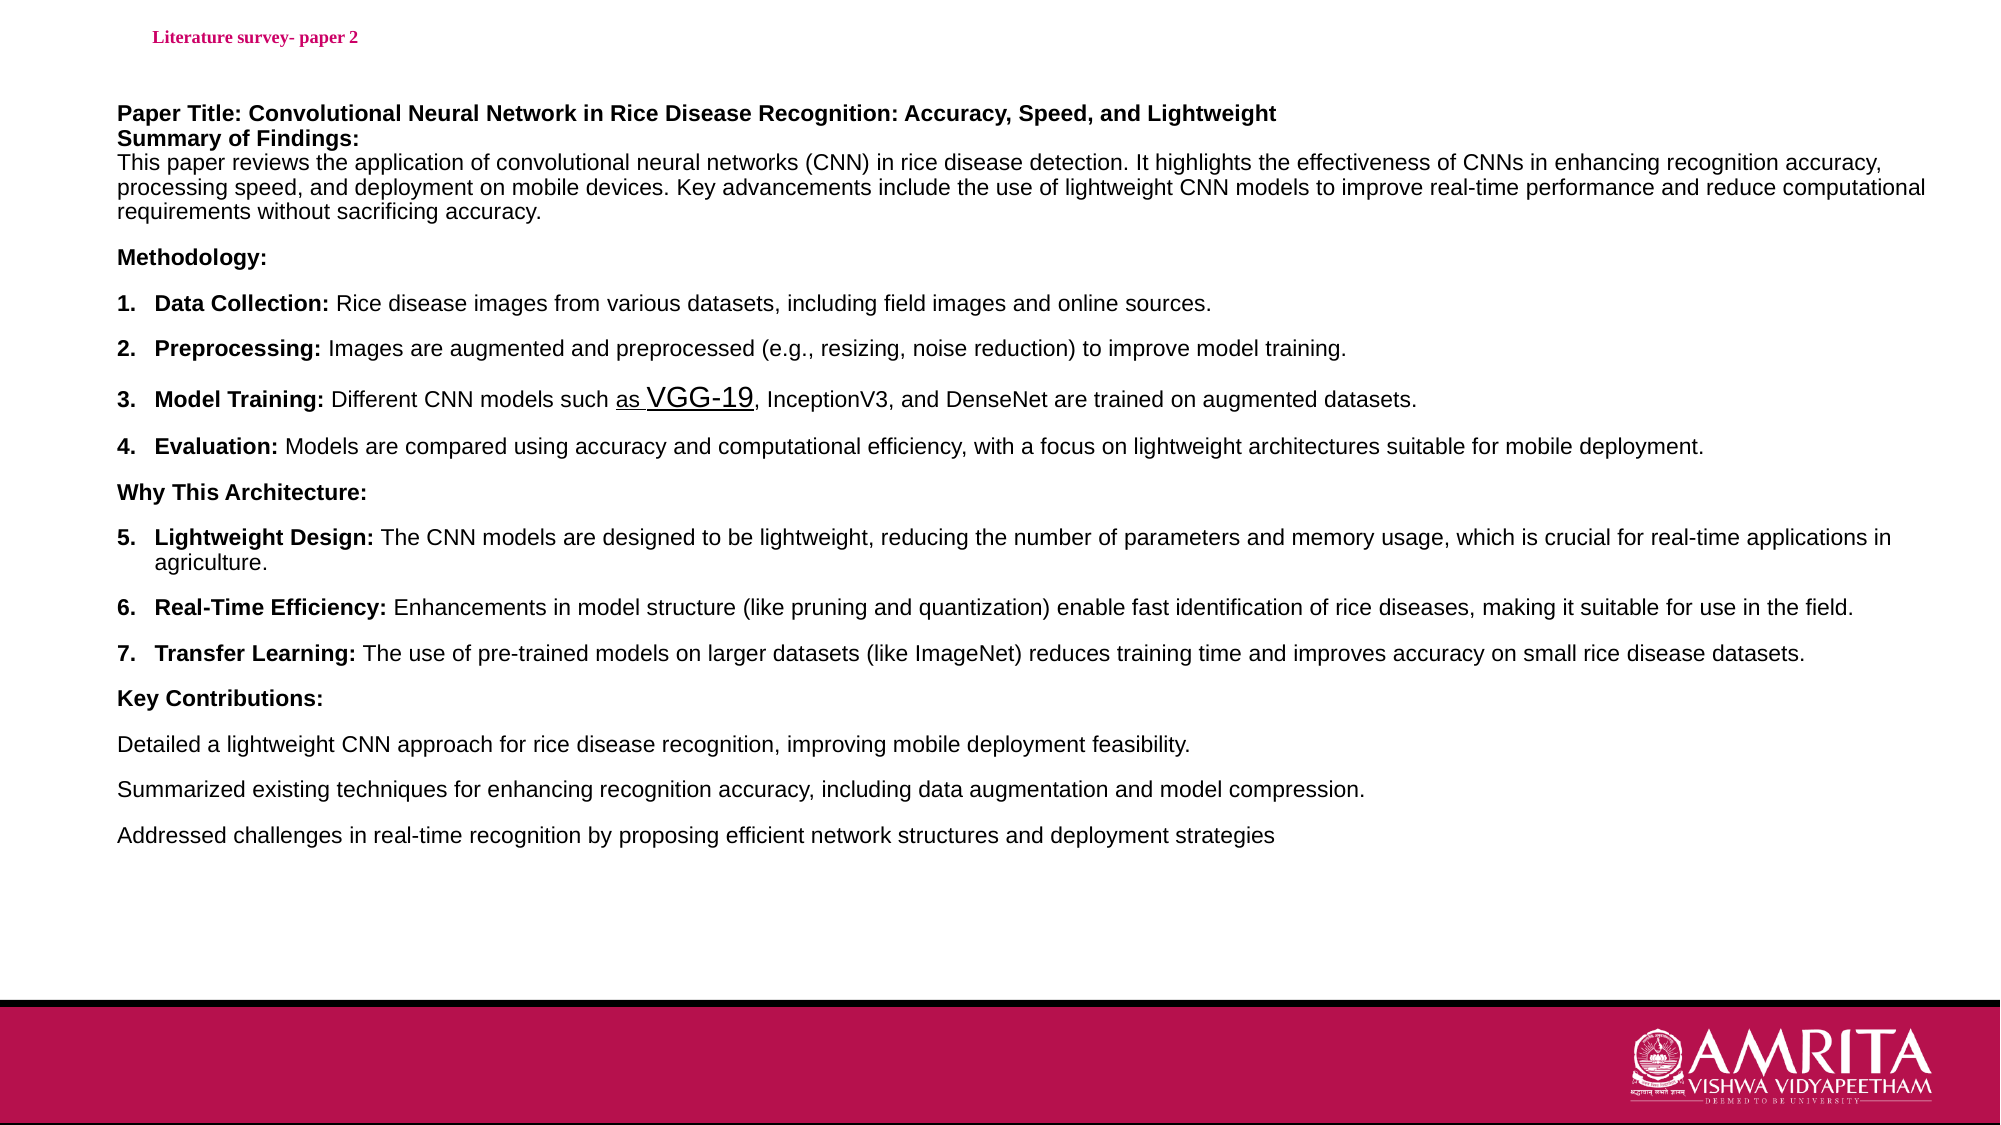

# Literature survey- paper 2
Paper Title: Convolutional Neural Network in Rice Disease Recognition: Accuracy, Speed, and Lightweight
Summary of Findings:
This paper reviews the application of convolutional neural networks (CNN) in rice disease detection. It highlights the effectiveness of CNNs in enhancing recognition accuracy, processing speed, and deployment on mobile devices. Key advancements include the use of lightweight CNN models to improve real-time performance and reduce computational requirements without sacrificing accuracy.
Methodology:
Data Collection: Rice disease images from various datasets, including field images and online sources.
Preprocessing: Images are augmented and preprocessed (e.g., resizing, noise reduction) to improve model training.
Model Training: Different CNN models such as VGG-19, InceptionV3, and DenseNet are trained on augmented datasets.
Evaluation: Models are compared using accuracy and computational efficiency, with a focus on lightweight architectures suitable for mobile deployment.
Why This Architecture:
Lightweight Design: The CNN models are designed to be lightweight, reducing the number of parameters and memory usage, which is crucial for real-time applications in agriculture.
Real-Time Efficiency: Enhancements in model structure (like pruning and quantization) enable fast identification of rice diseases, making it suitable for use in the field.
Transfer Learning: The use of pre-trained models on larger datasets (like ImageNet) reduces training time and improves accuracy on small rice disease datasets.
Key Contributions:
Detailed a lightweight CNN approach for rice disease recognition, improving mobile deployment feasibility.
Summarized existing techniques for enhancing recognition accuracy, including data augmentation and model compression.
Addressed challenges in real-time recognition by proposing efficient network structures and deployment strategies​